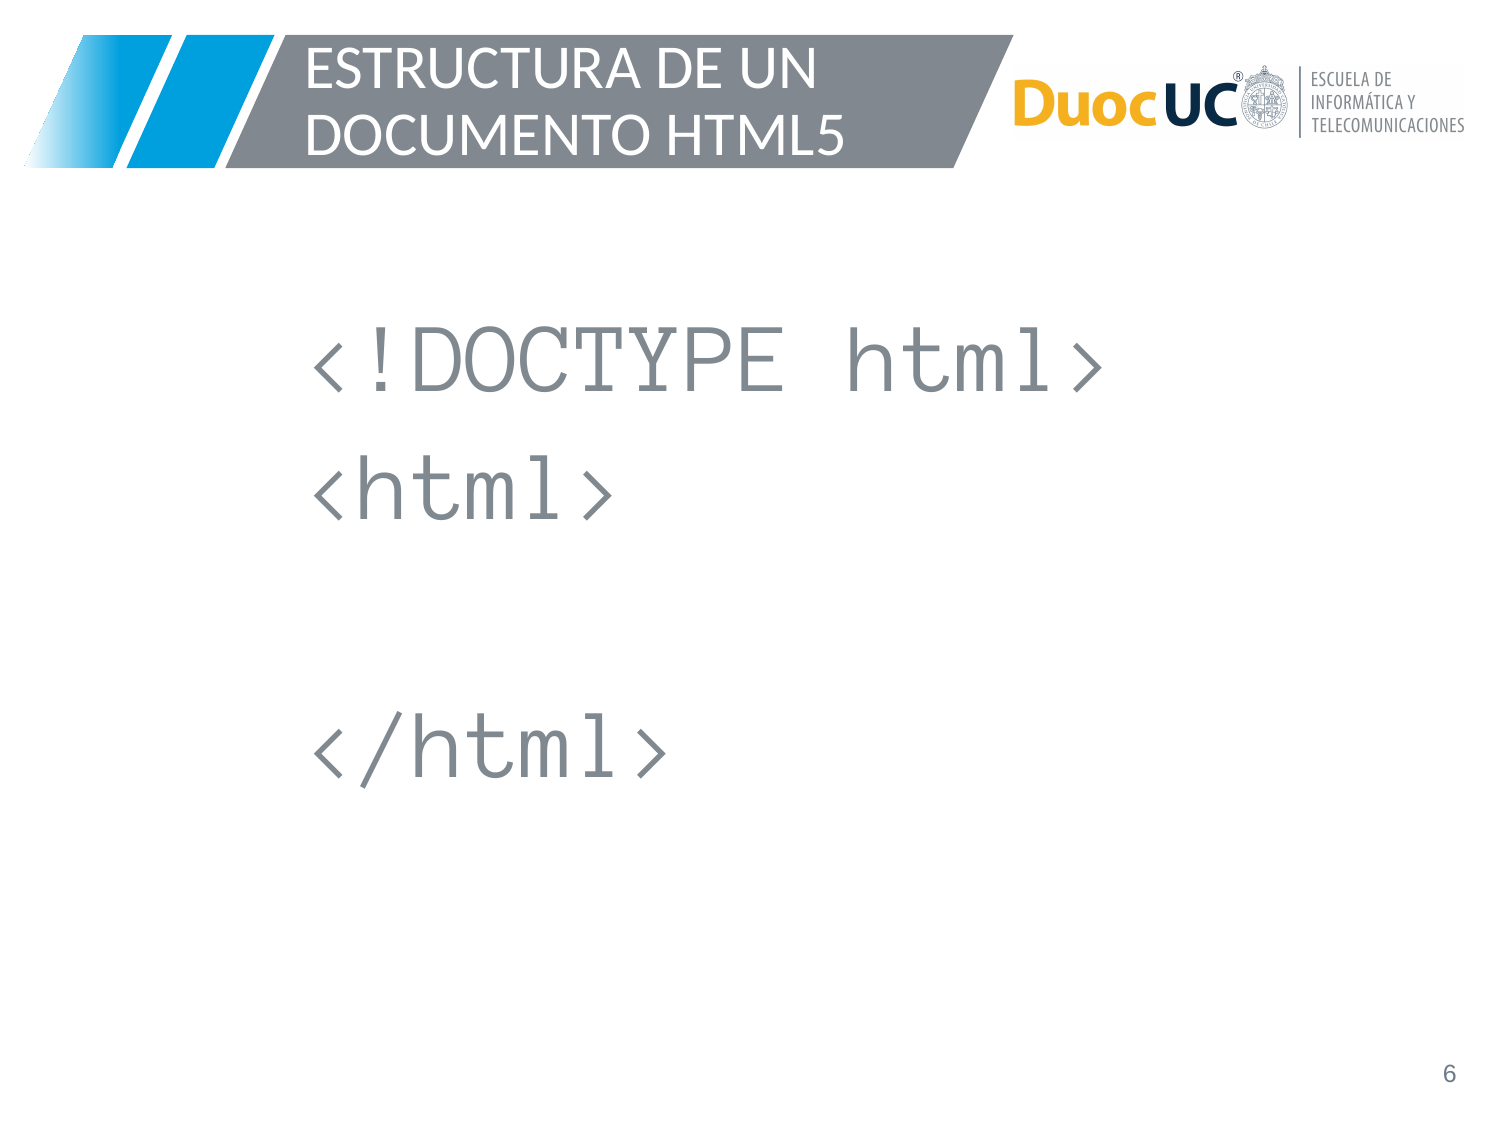

# ESTRUCTURA DE UN DOCUMENTO HTML5
<!DOCTYPE html>
<html>

</html>